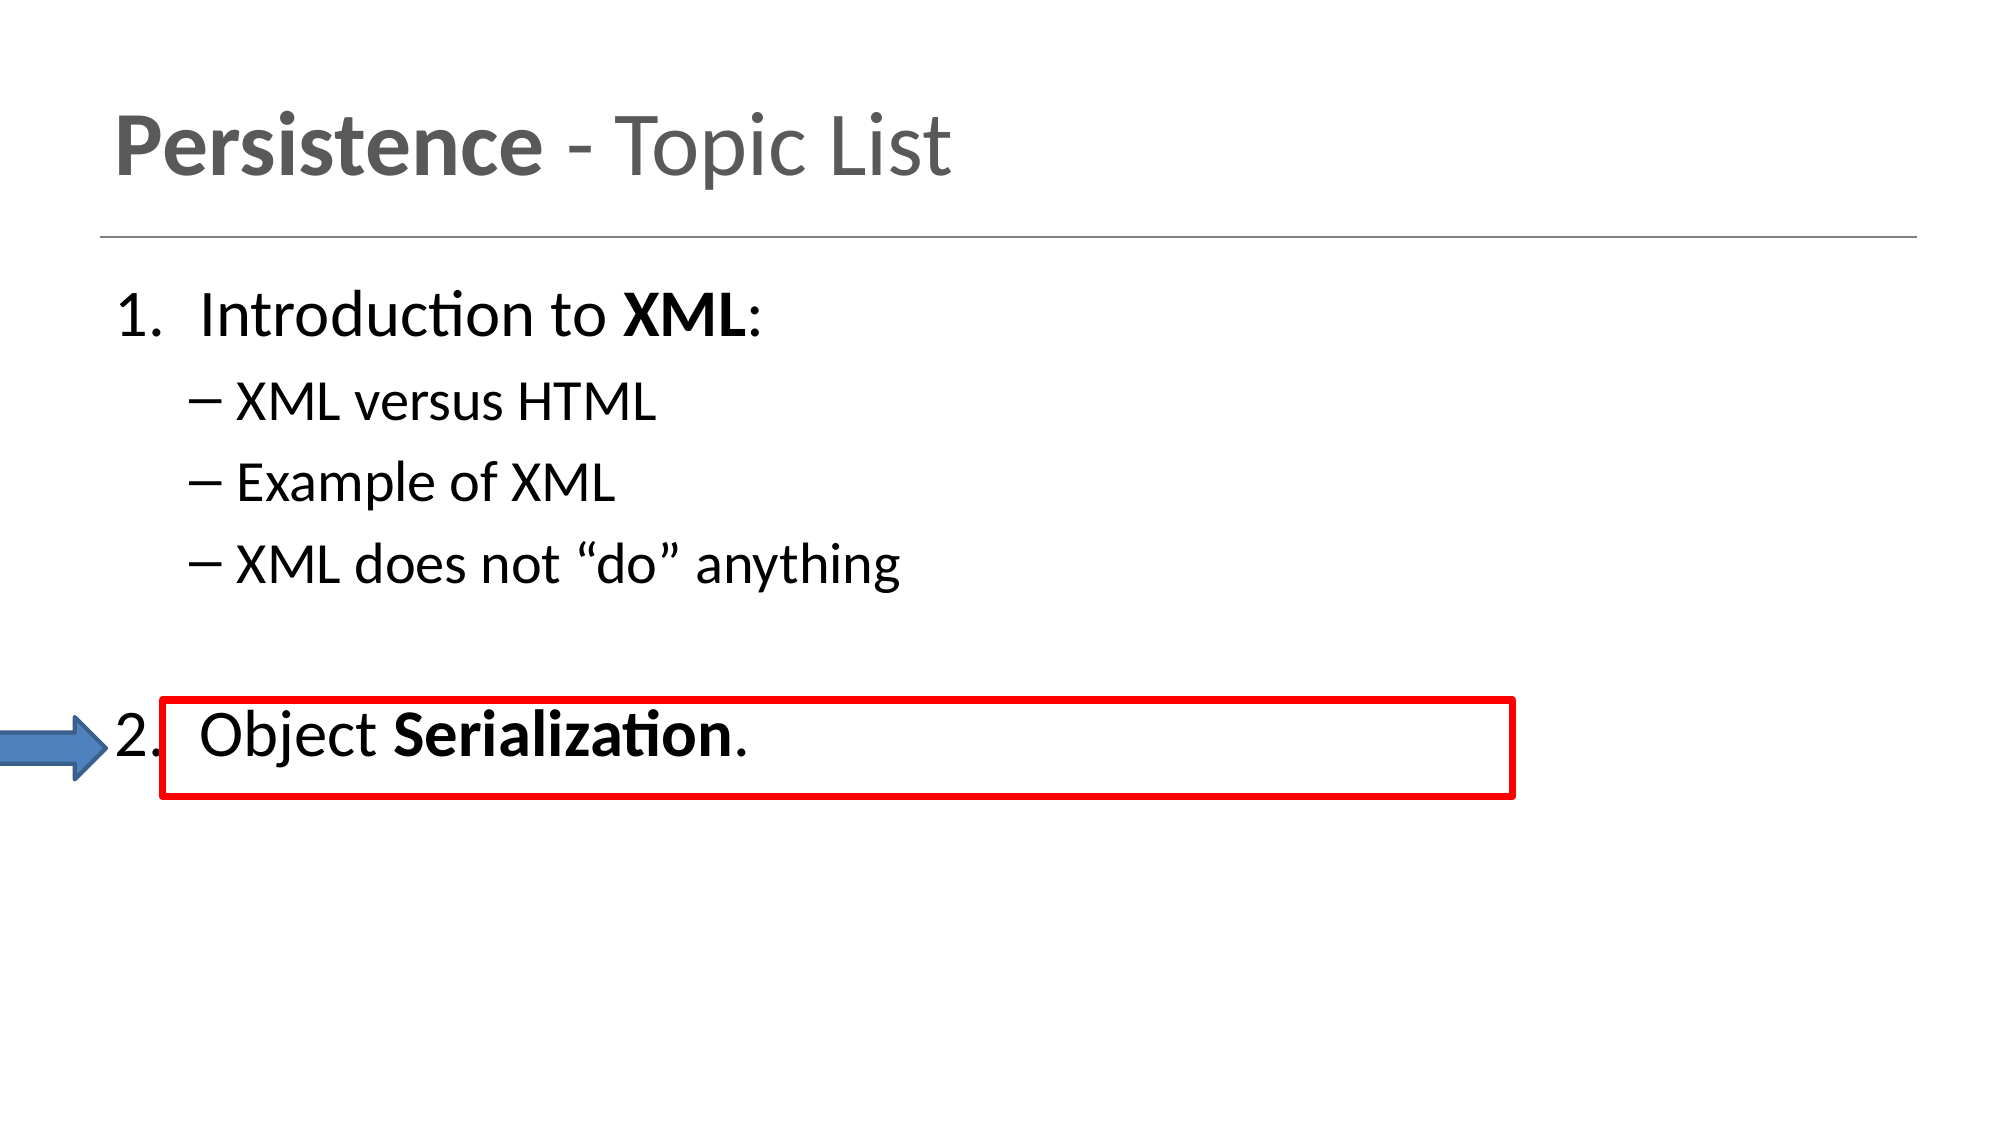

# Persistence - Topic List
Introduction to XML:
XML versus HTML
Example of XML
XML does not “do” anything

Object Serialization.